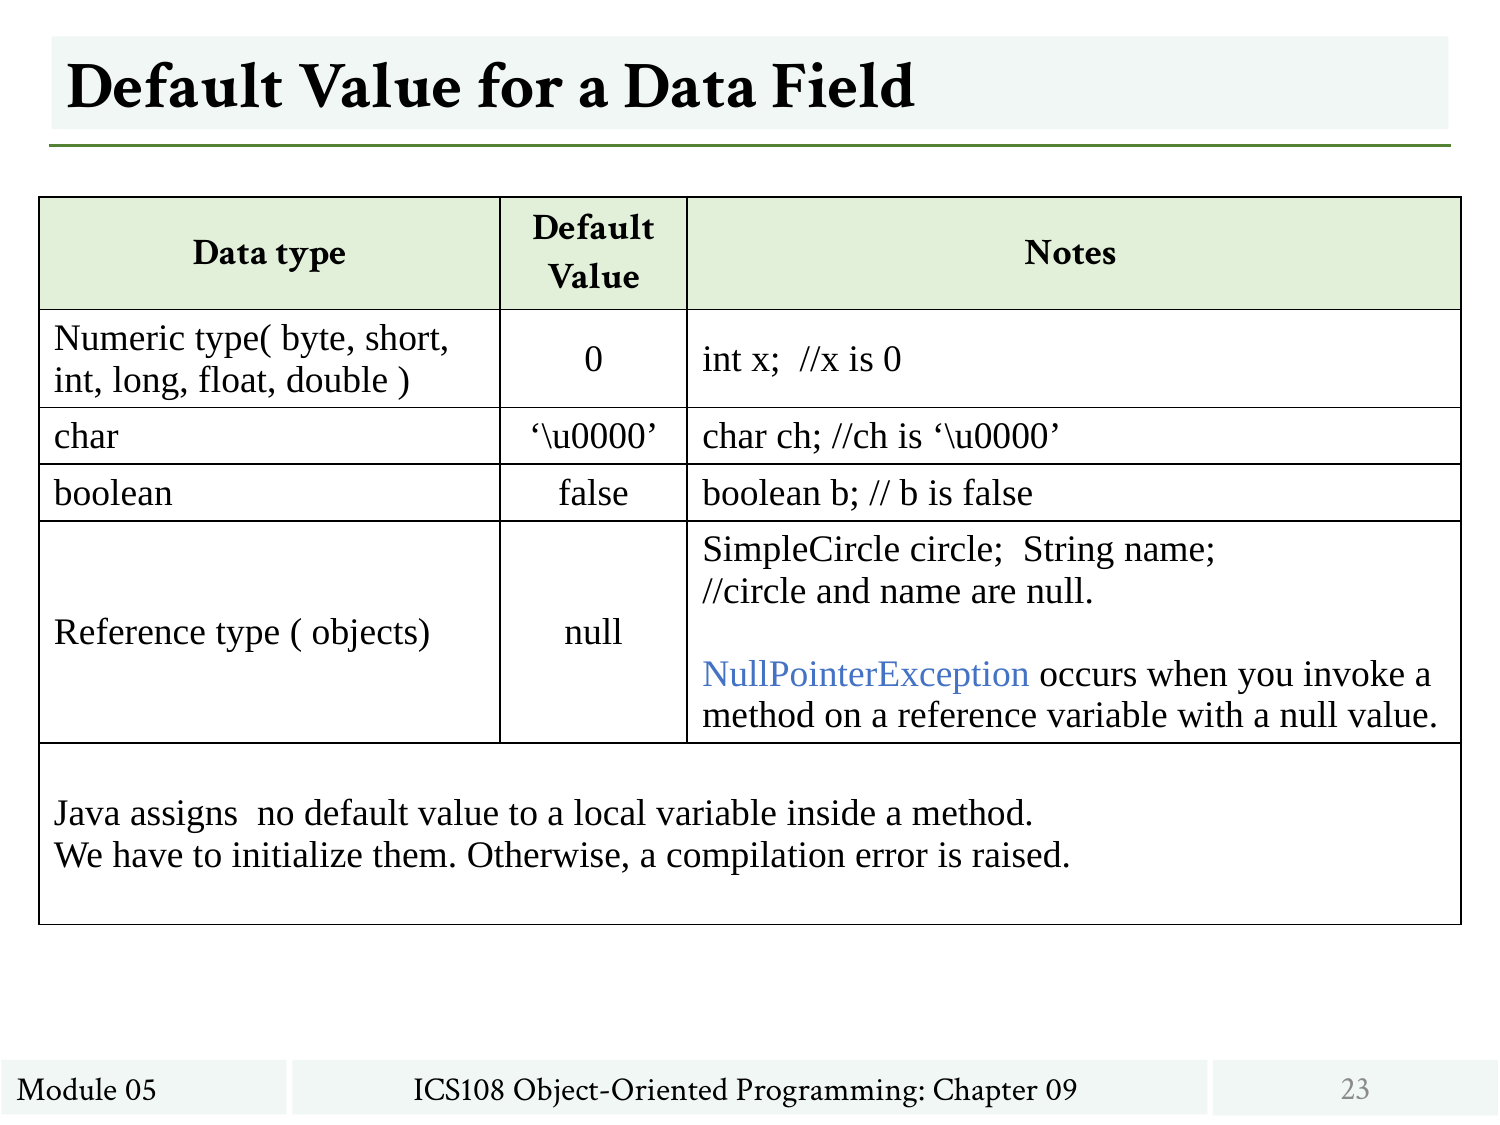

# Default Value for a Data Field
| Data type | Default Value | Notes |
| --- | --- | --- |
| Numeric type( byte, short, int, long, float, double ) | 0 | int x; //x is 0 |
| char | ‘\u0000’ | char ch; //ch is ‘\u0000’ |
| boolean | false | boolean b; // b is false |
| Reference type ( objects) | null | SimpleCircle circle; String name; //circle and name are null. NullPointerException occurs when you invoke a method on a reference variable with a null value. |
| Java assigns no default value to a local variable inside a method. We have to initialize them. Otherwise, a compilation error is raised. |  |  |
23